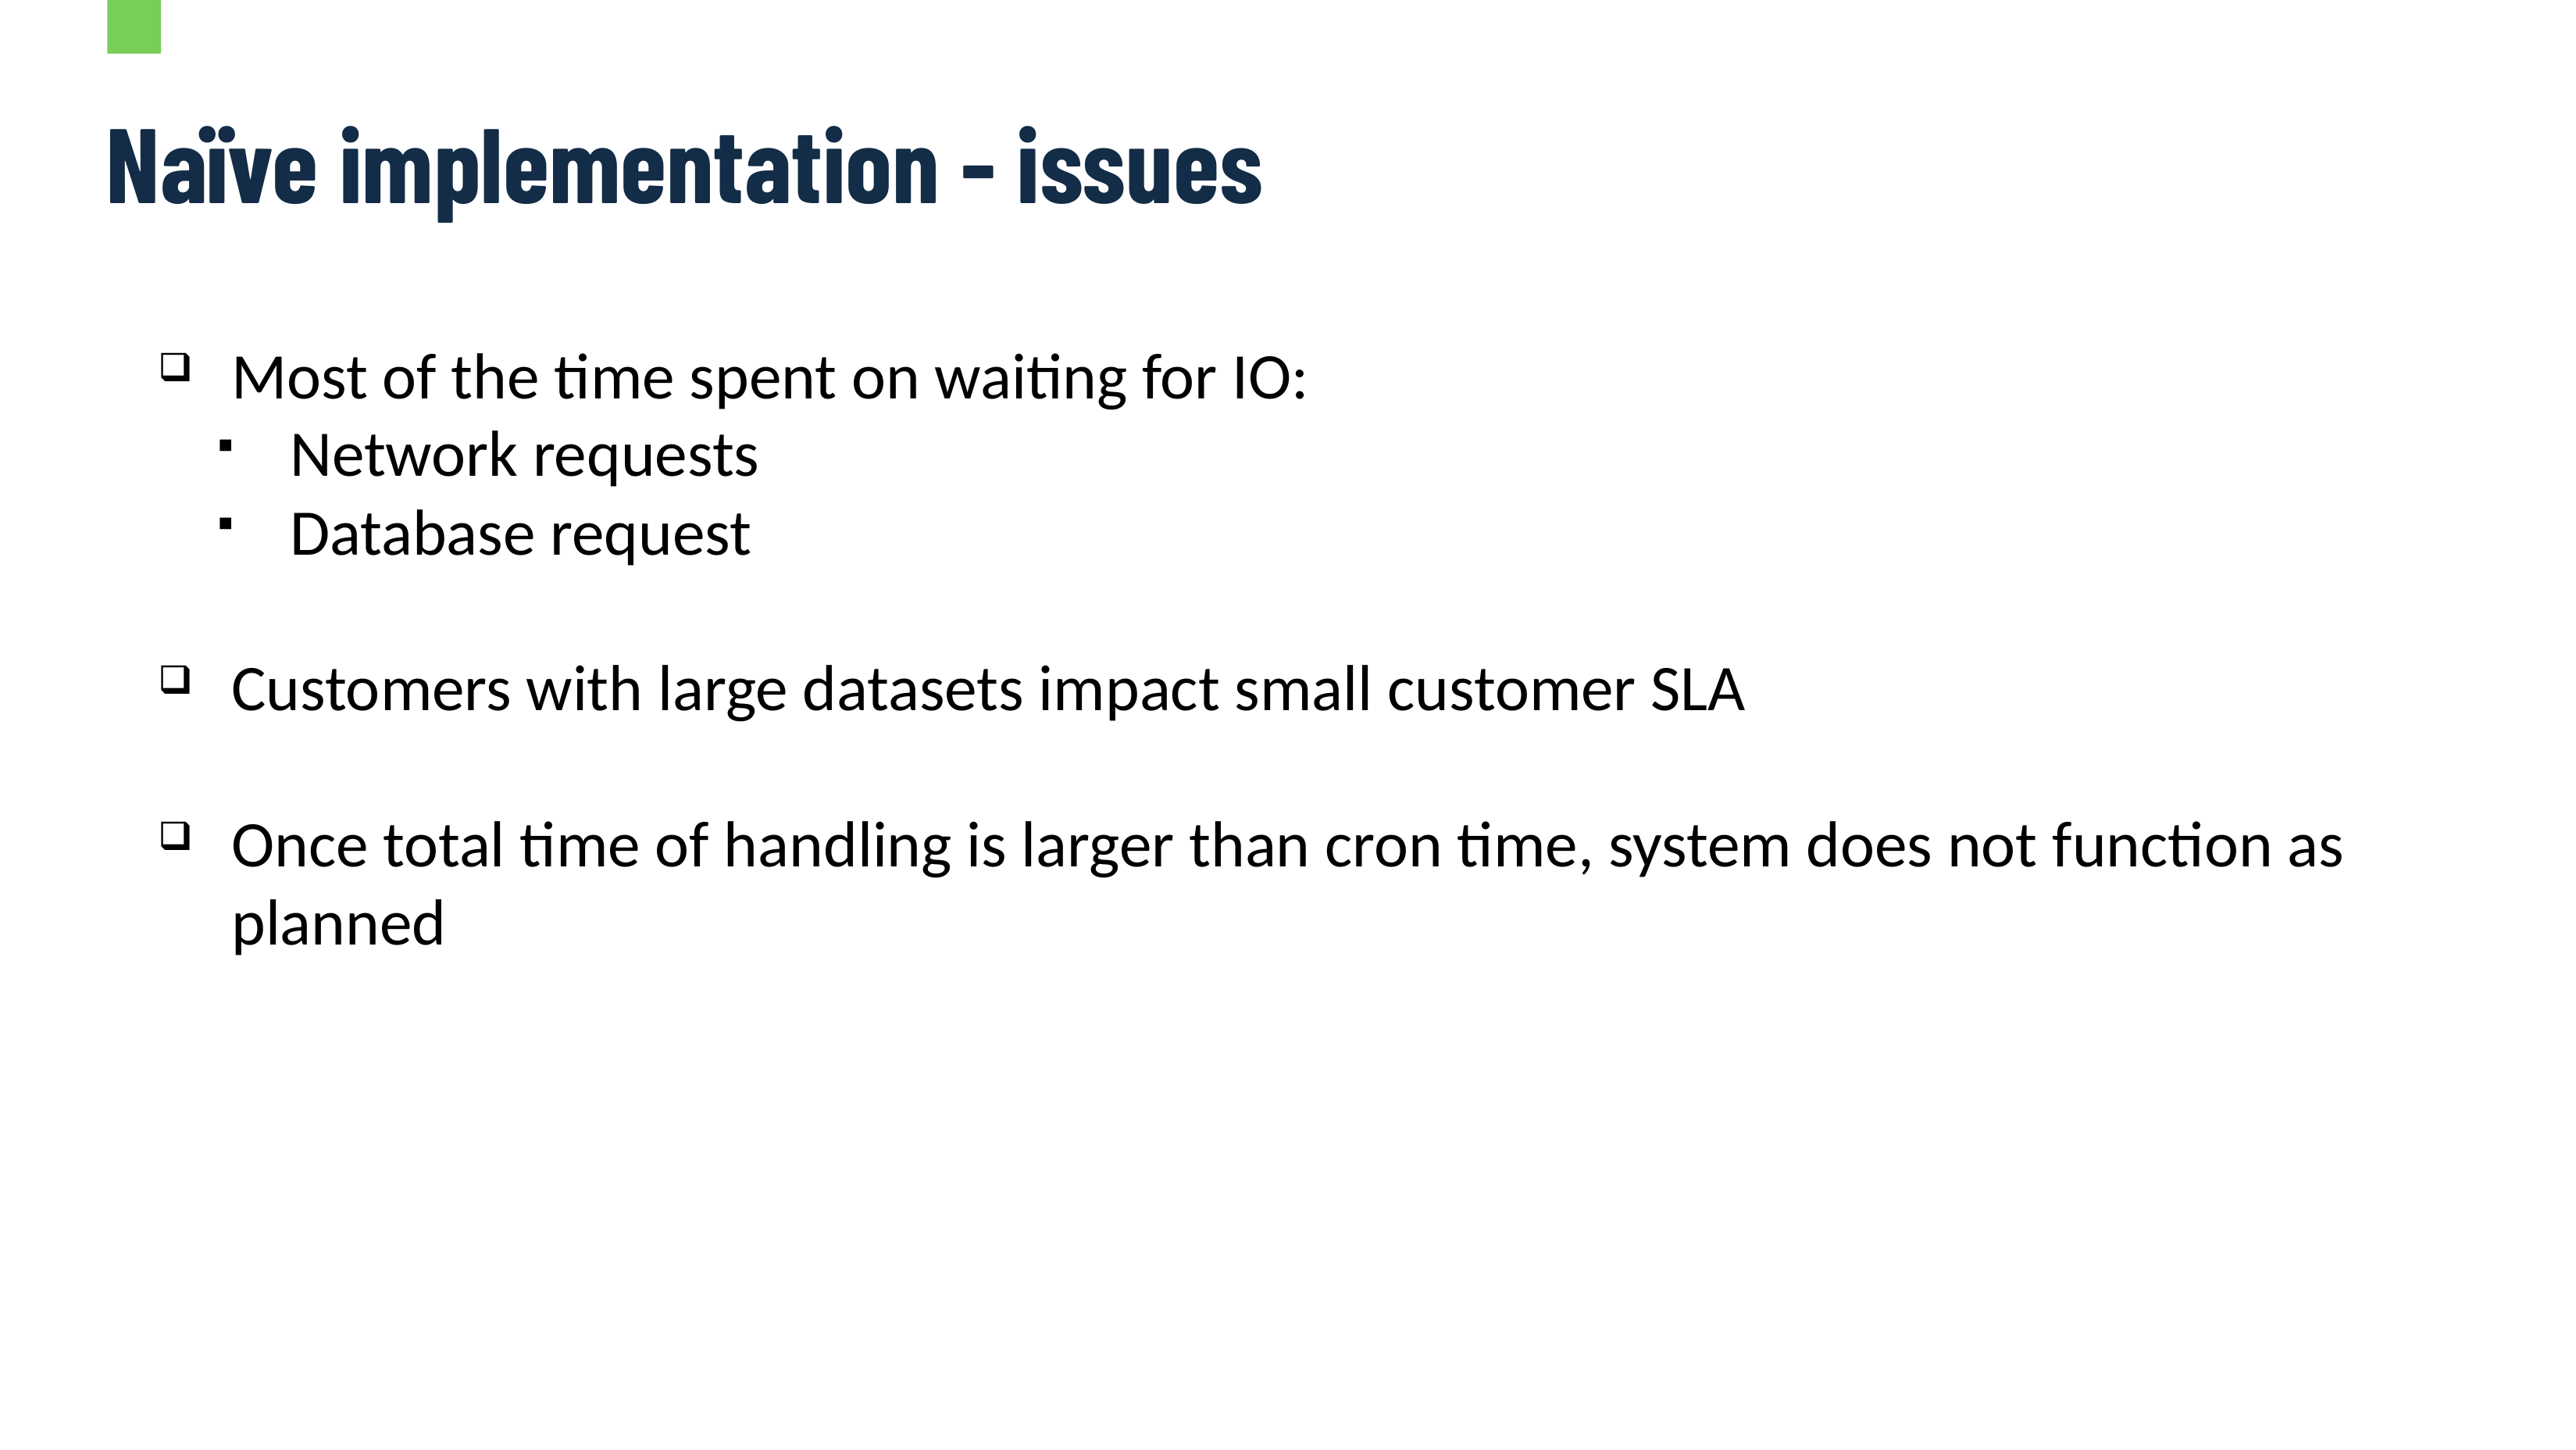

# Naïve implementation - issues
Most of the time spent on waiting for IO:
Network requests
Database request

Customers with large datasets impact small customer SLA

Once total time of handling is larger than cron time, system does not function as planned